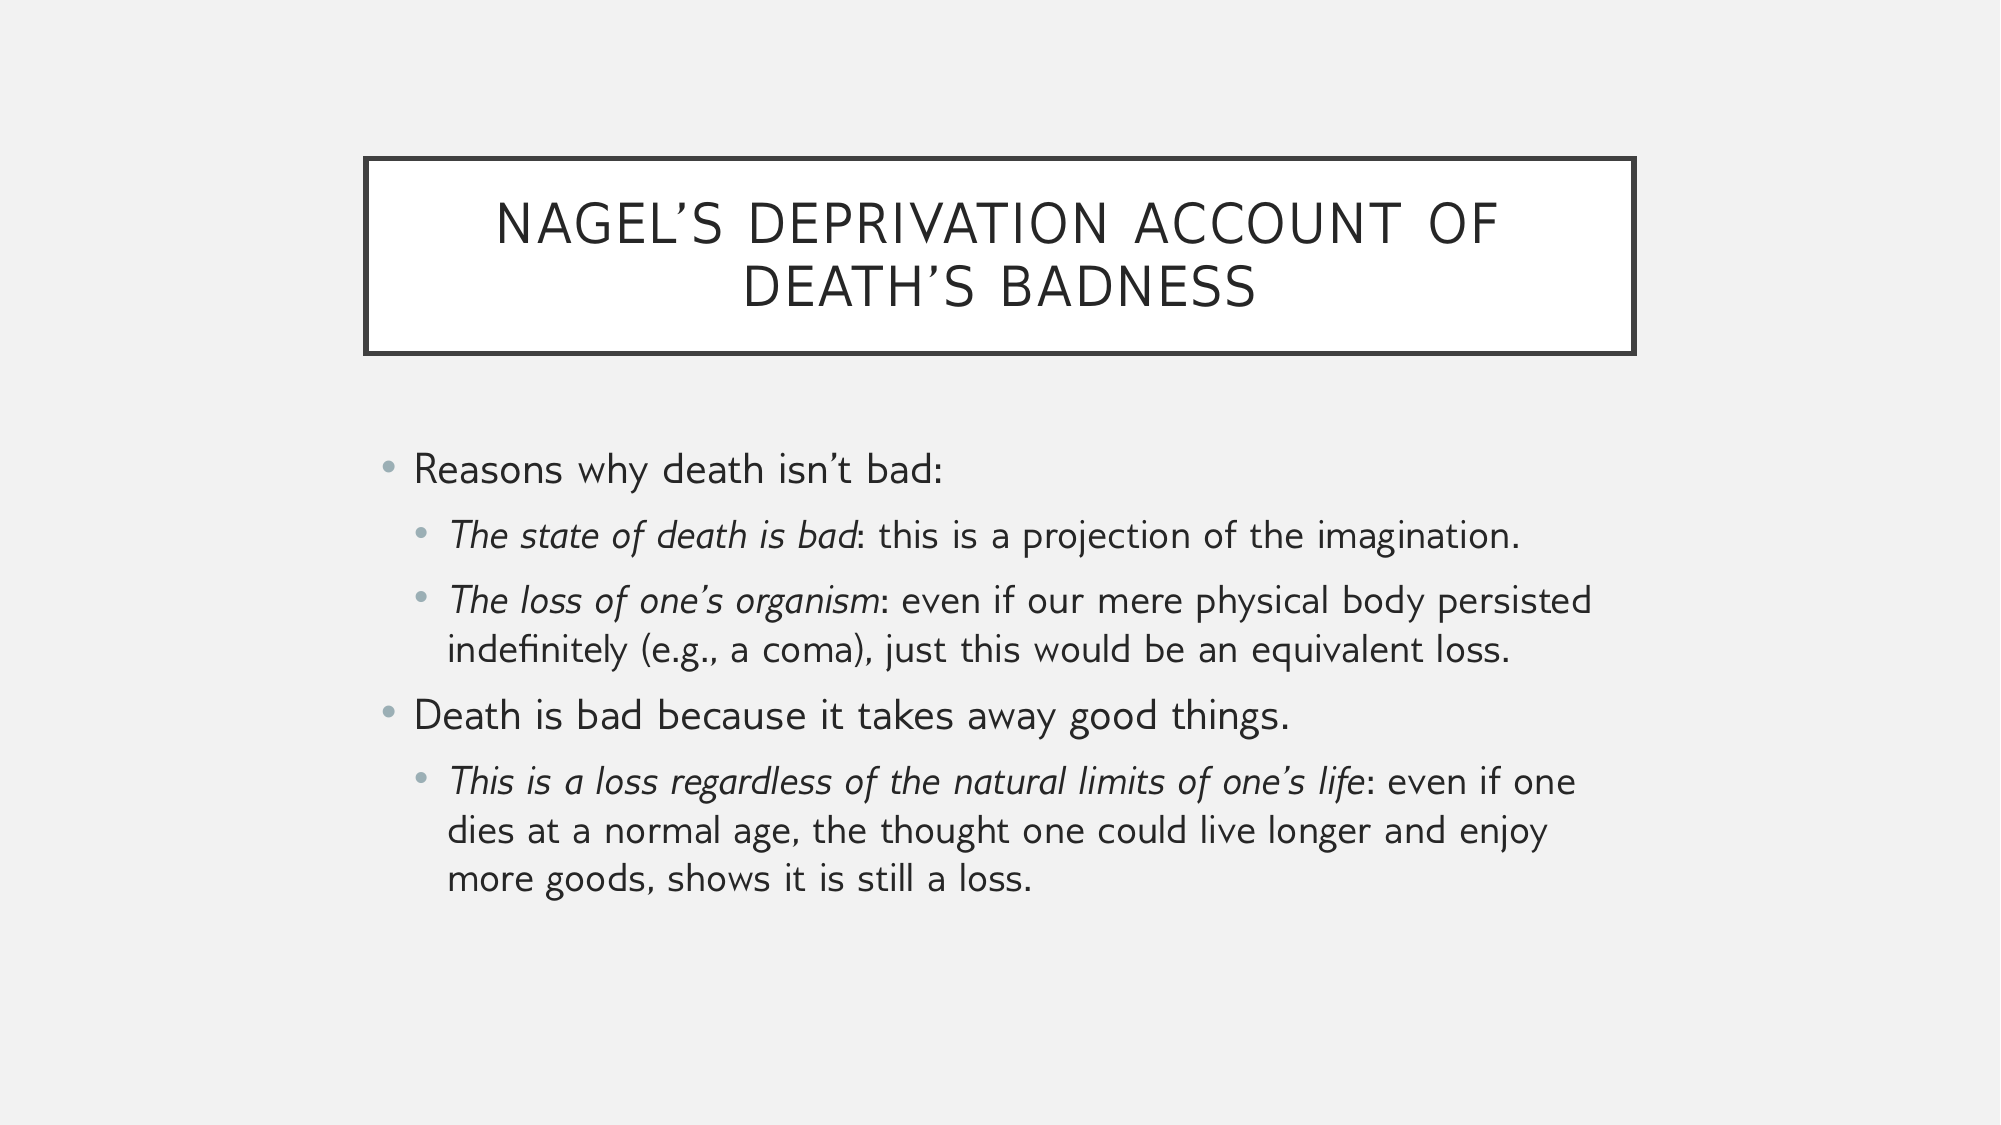

# Nagel’s Deprivation Account of Death’s Badness
Reasons why death isn’t bad:
The state of death is bad: this is a projection of the imagination.
The loss of one’s organism: even if our mere physical body persisted indefinitely (e.g., a coma), just this would be an equivalent loss.
Death is bad because it takes away good things.
This is a loss regardless of the natural limits of one’s life: even if one dies at a normal age, the thought one could live longer and enjoy more goods, shows it is still a loss.